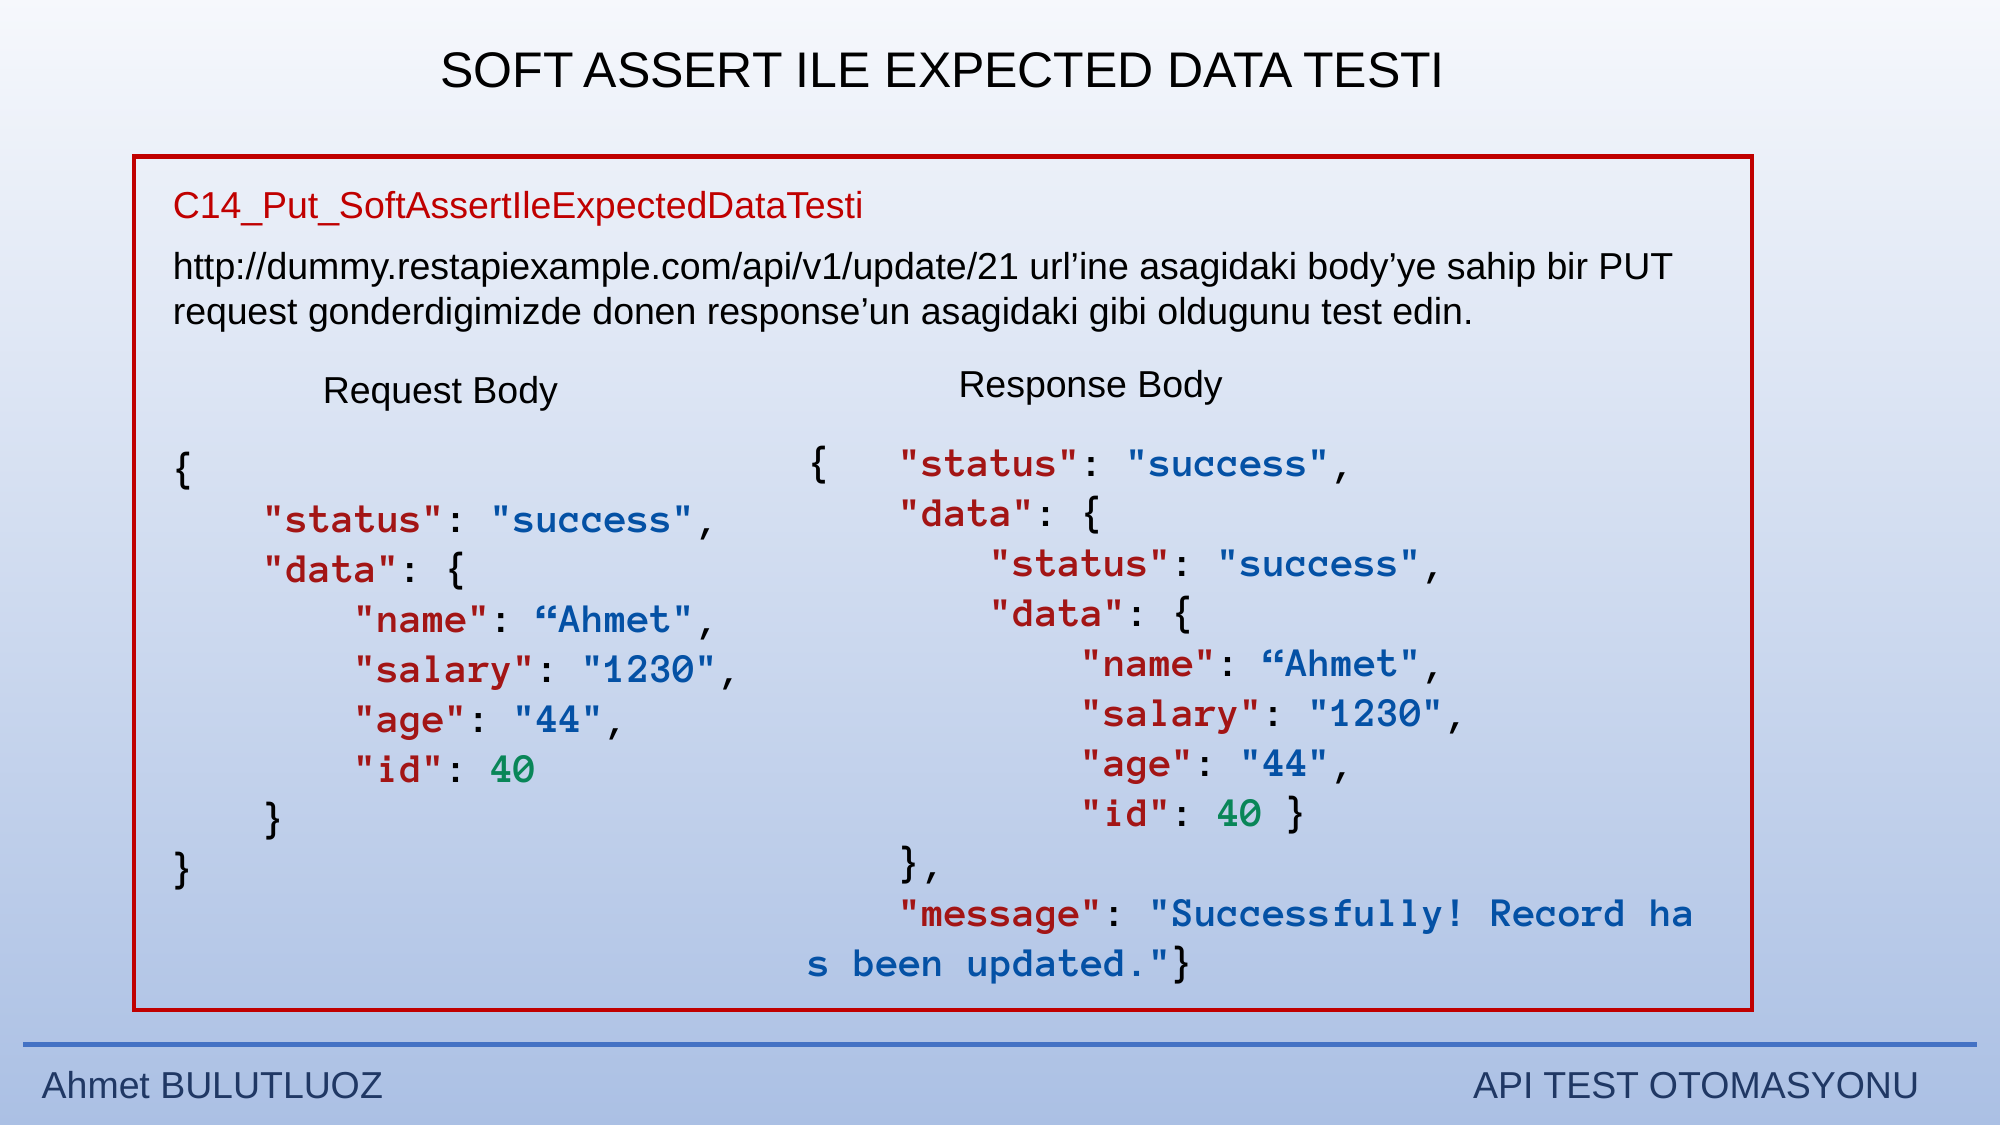

SOFT ASSERT ILE EXPECTED DATA TESTI

C14_Put_SoftAssertIleExpectedDataTesti
http://dummy.restapiexample.com/api/v1/update/21 url’ine asagidaki body’ye sahip bir PUT request gonderdigimizde donen response’un asagidaki gibi oldugunu test edin.
	Response Body
{   "status": "success",
    "data": {
        "status": "success",
        "data": {
            "name": “Ahmet",
            "salary": "1230",
            "age": "44",
            "id": 40 }
    },
    "message": "Successfully! Record has been updated."}
	Request Body
{
    "status": "success",
    "data": {
        "name": “Ahmet",
        "salary": "1230",
        "age": "44",
        "id": 40
    }
}
Ahmet BULUTLUOZ                                                                                    	        API TEST OTOMASYONU